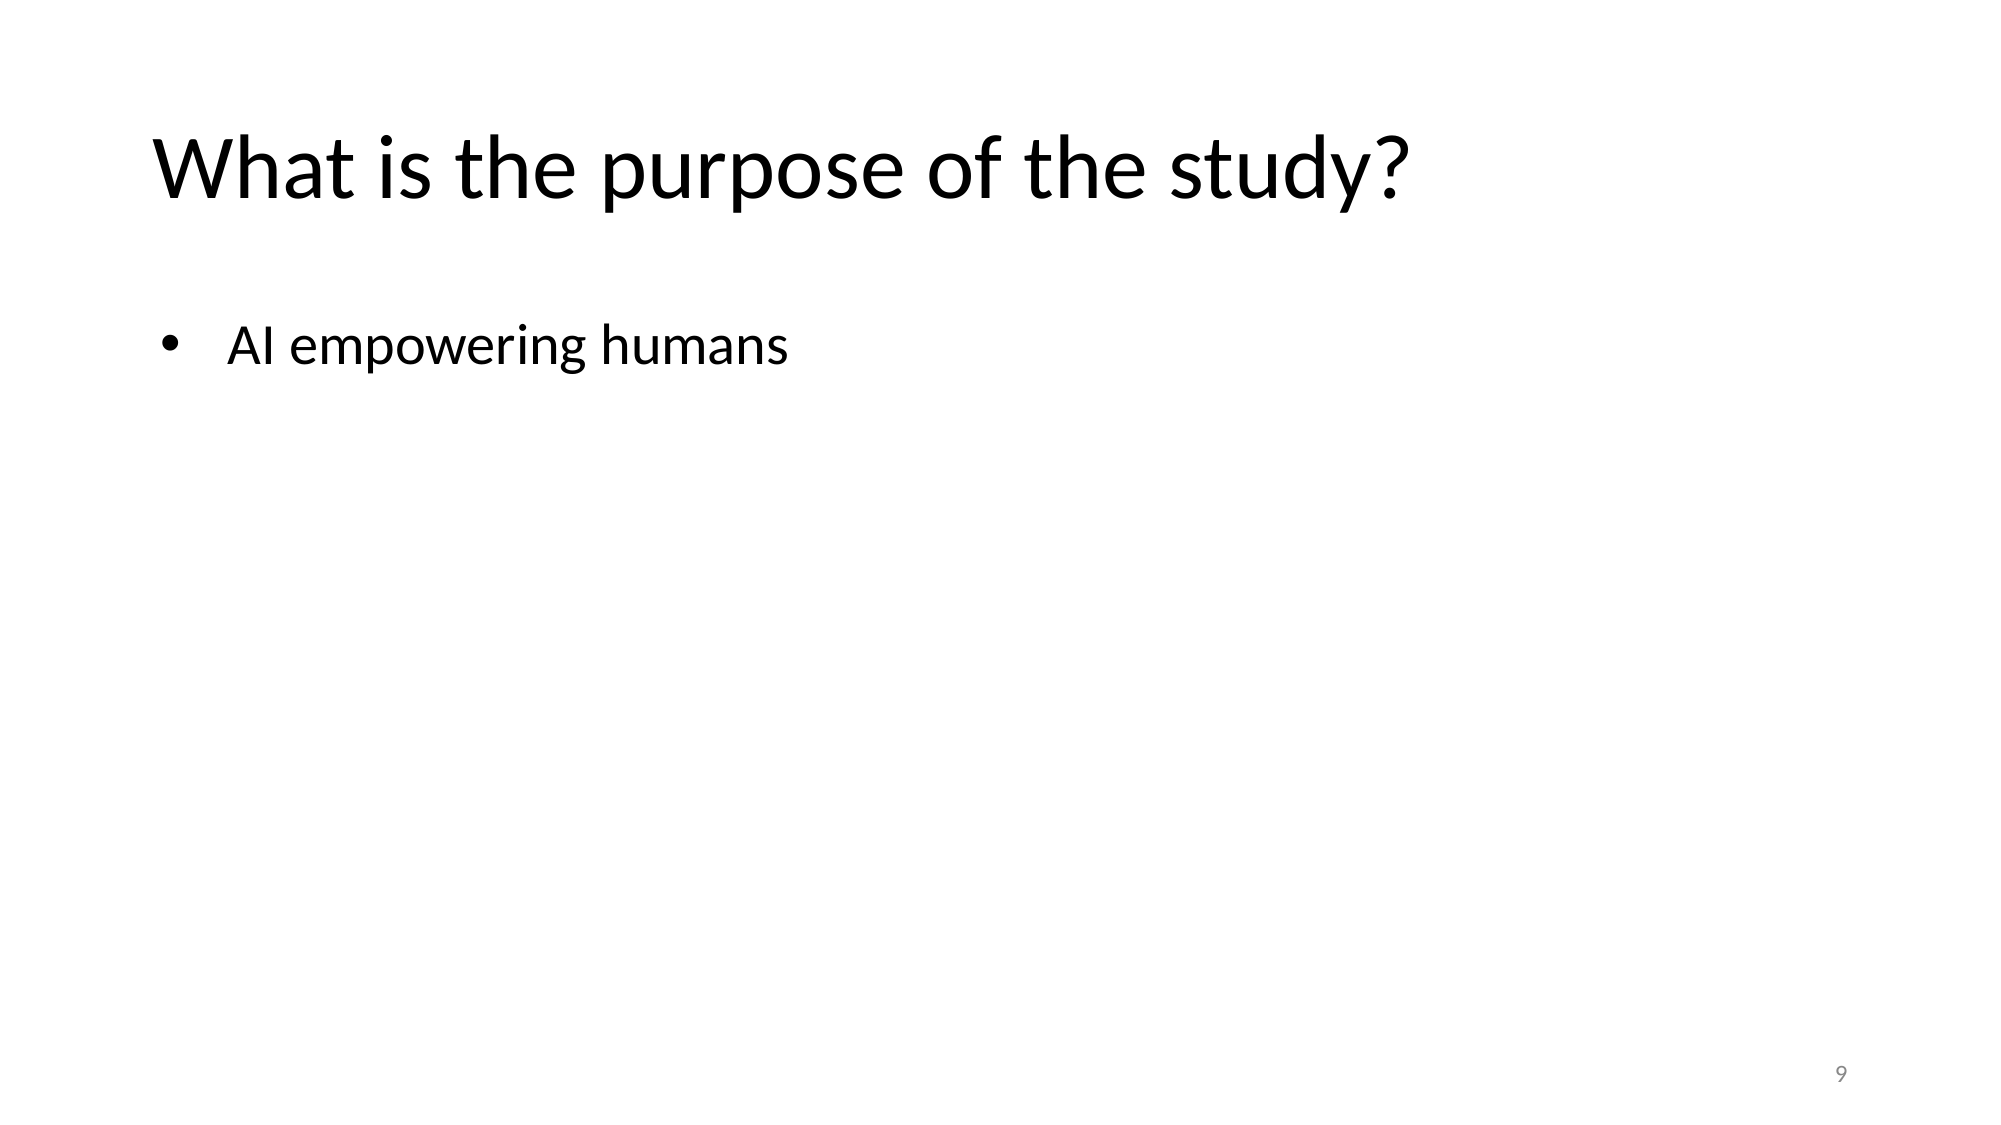

# What is the purpose of the study?
AI empowering humans

9